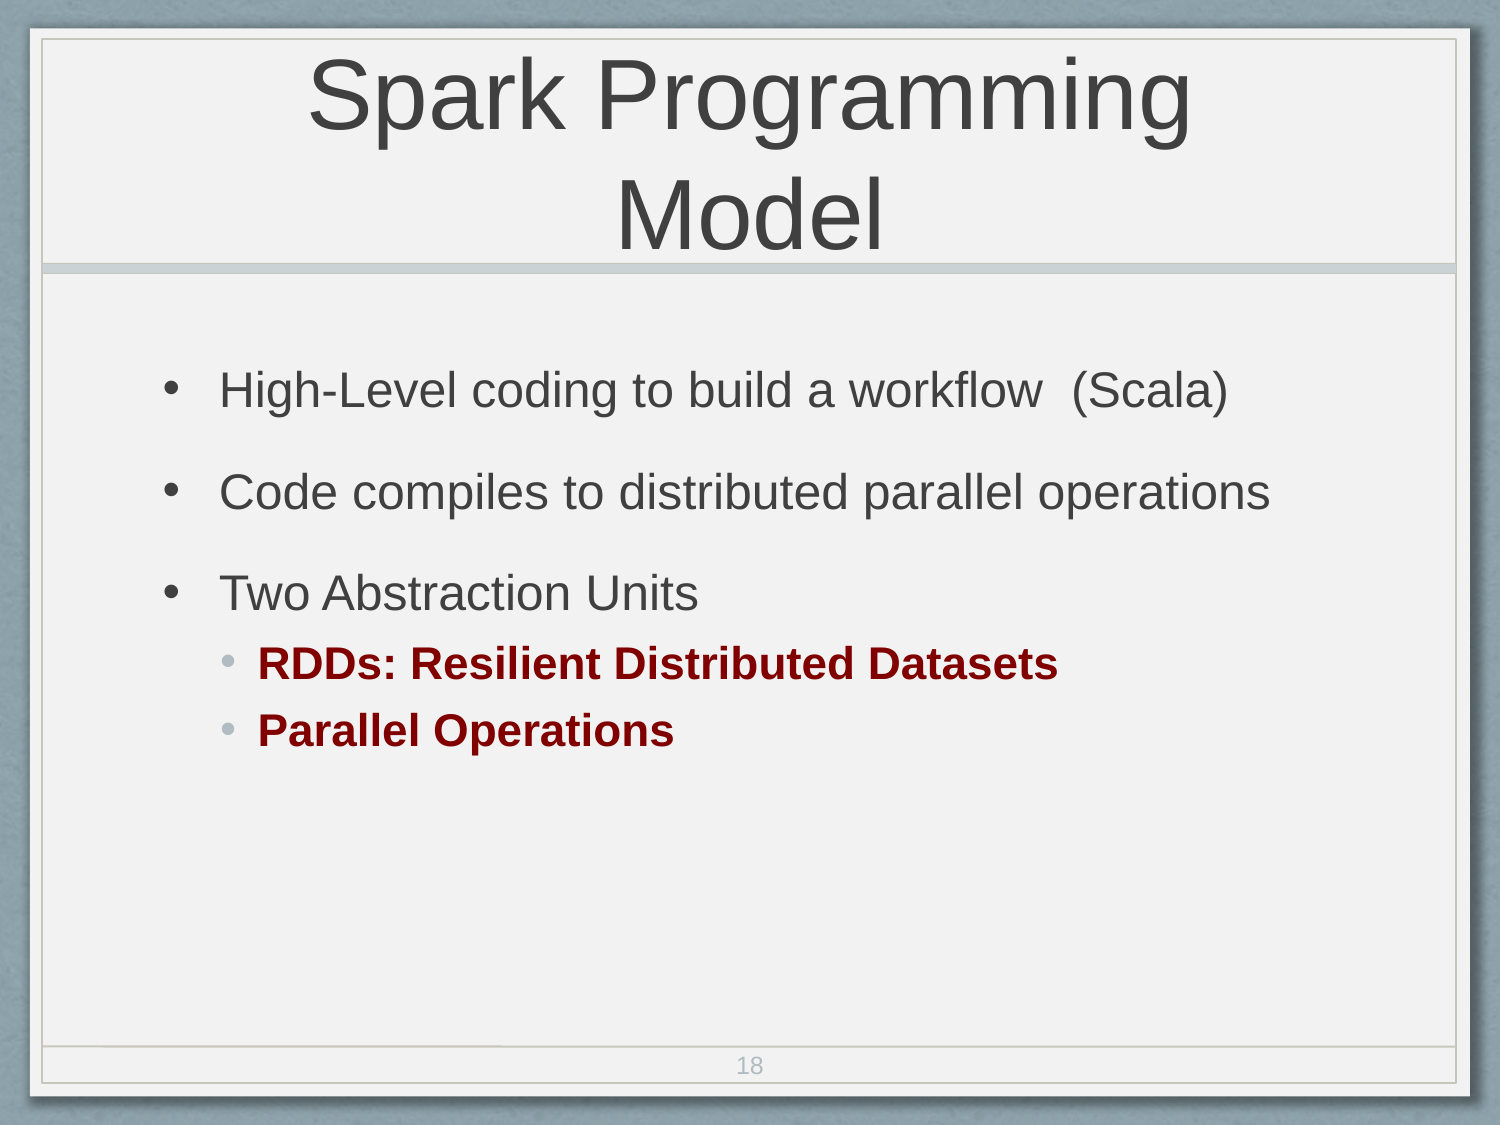

# Spark Programming Model
High-Level coding to build a workflow  (Scala)
Code compiles to distributed parallel operations
Two Abstraction Units
RDDs: Resilient Distributed Datasets
Parallel Operations
18